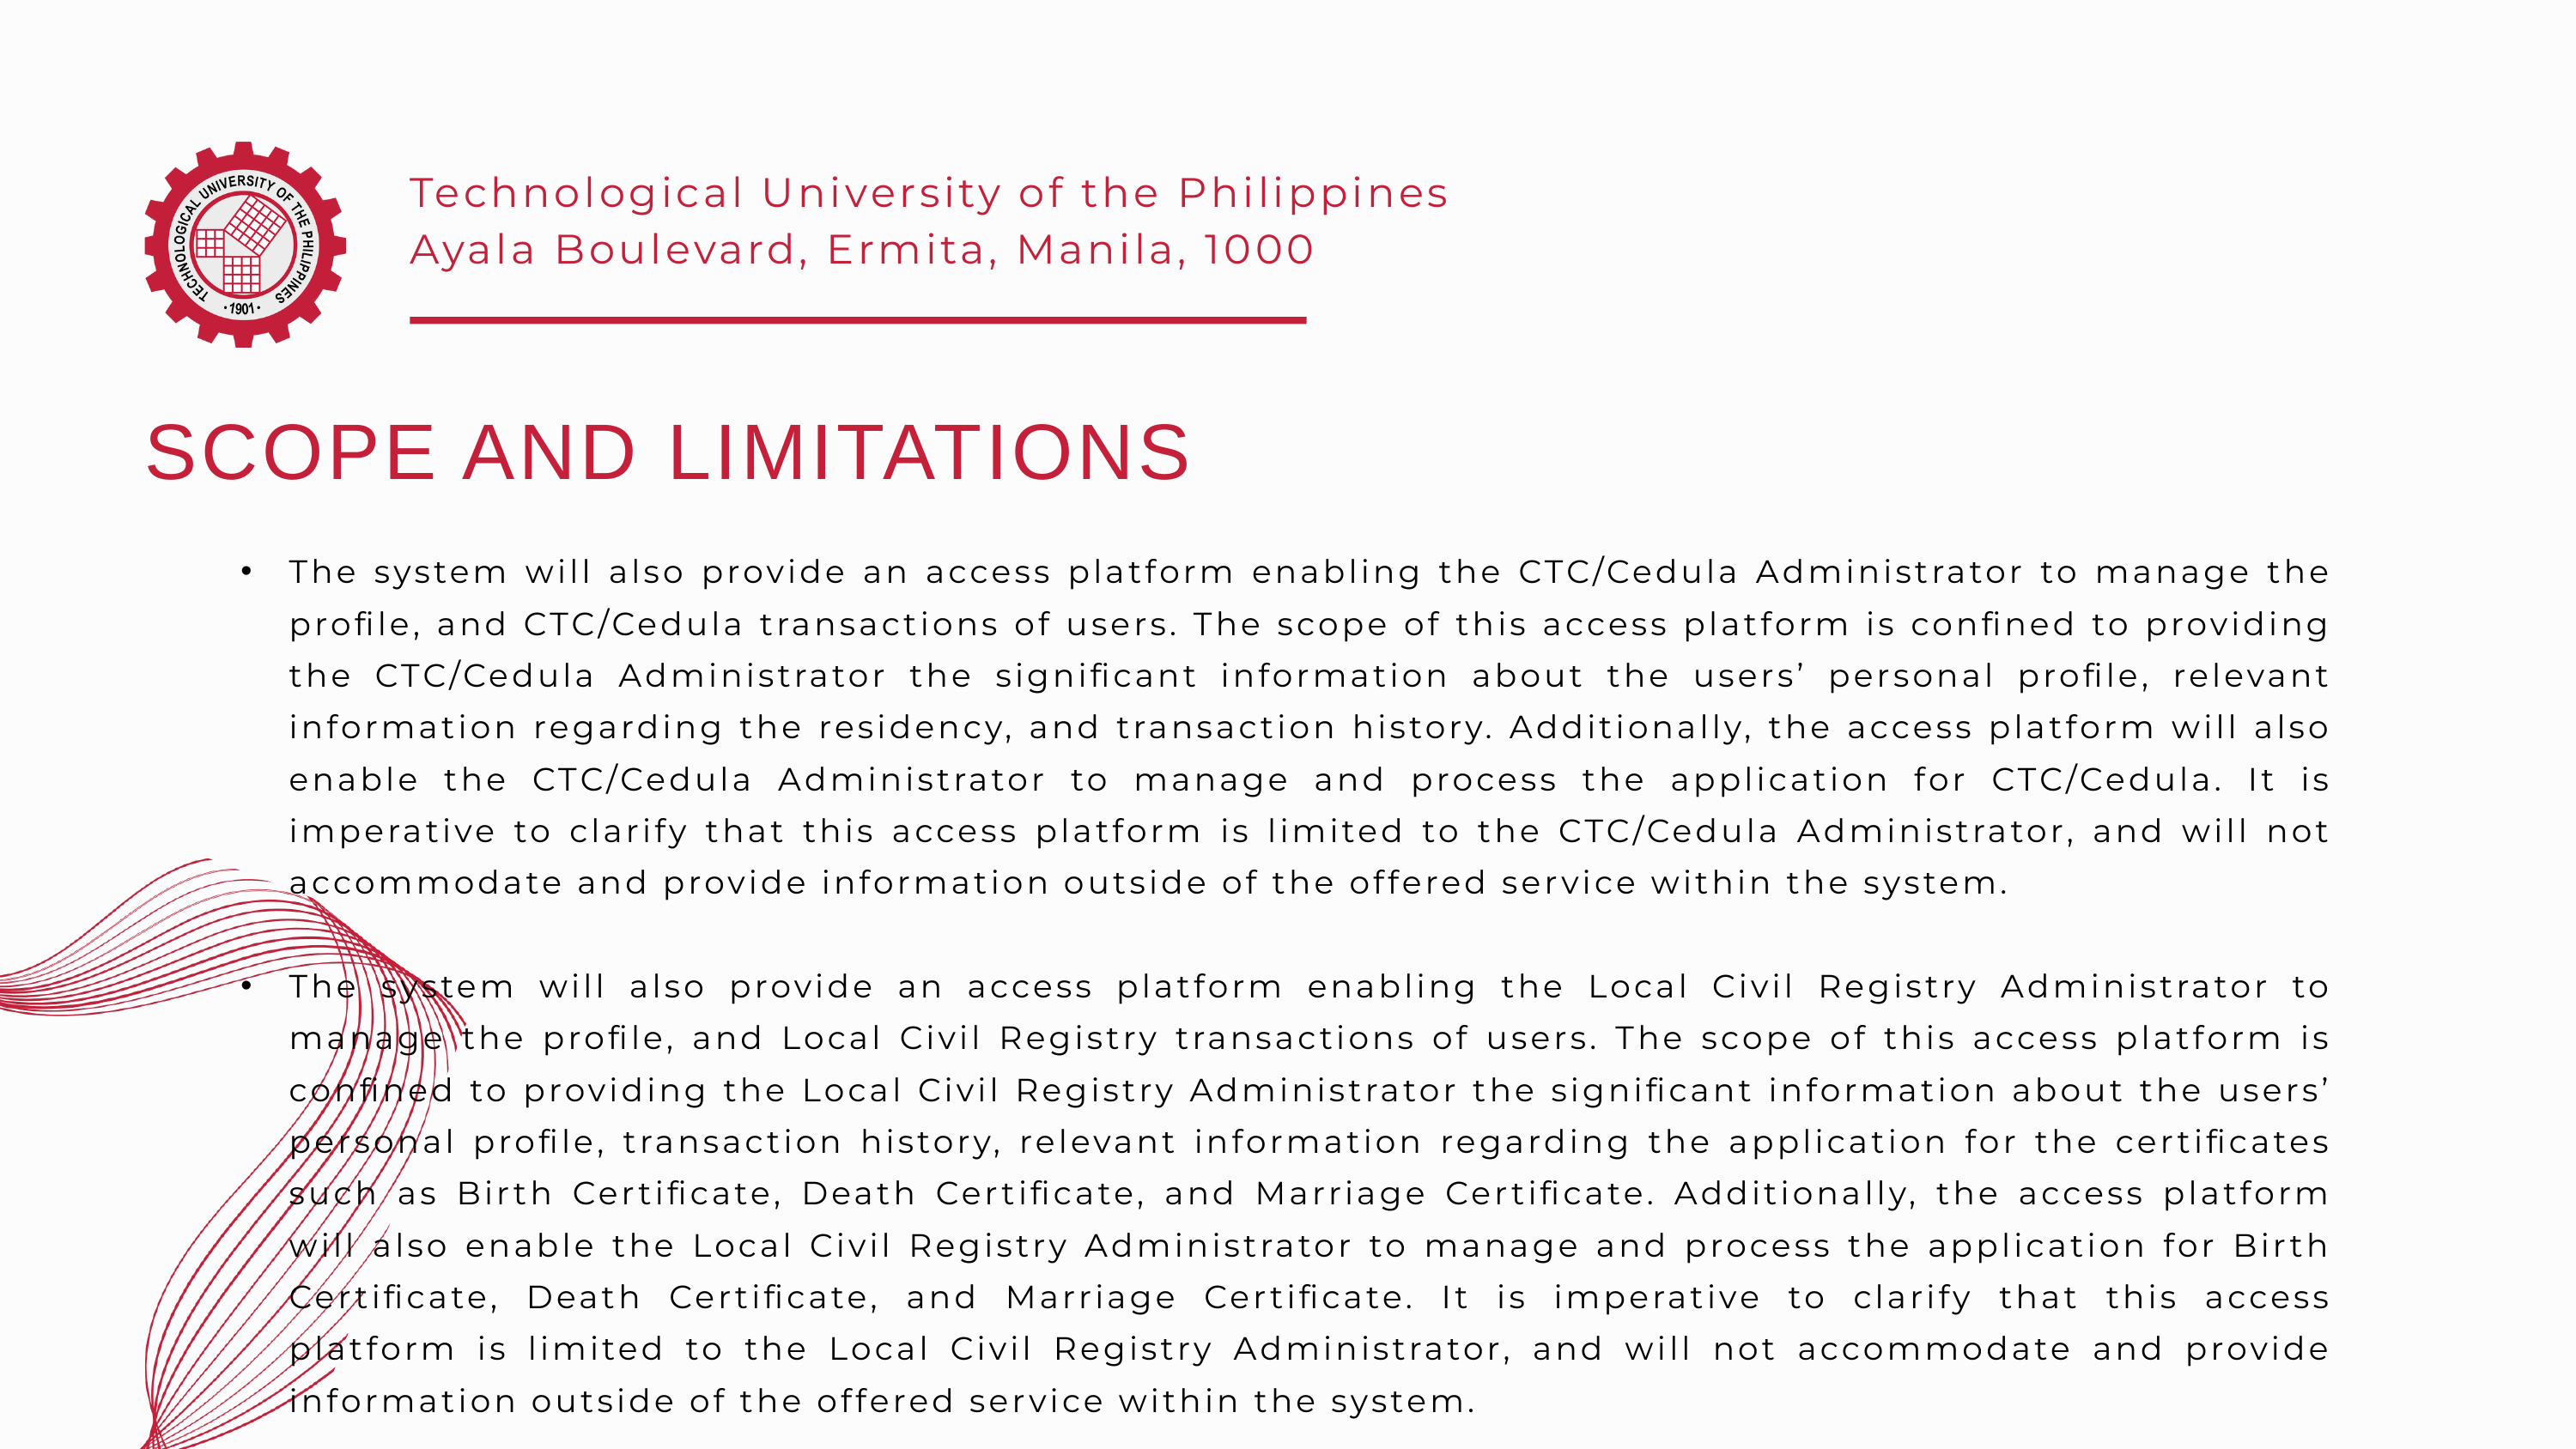

Technological University of the Philippines
Ayala Boulevard, Ermita, Manila, 1000

SCOPE AND LIMITATIONS
The system will also provide an access platform enabling the CTC/Cedula Administrator to manage the profile, and CTC/Cedula transactions of users. The scope of this access platform is confined to providing the CTC/Cedula Administrator the significant information about the users’ personal profile, relevant information regarding the residency, and transaction history. Additionally, the access platform will also enable the CTC/Cedula Administrator to manage and process the application for CTC/Cedula. It is imperative to clarify that this access platform is limited to the CTC/Cedula Administrator, and will not accommodate and provide information outside of the offered service within the system.

The system will also provide an access platform enabling the Local Civil Registry Administrator to manage the profile, and Local Civil Registry transactions of users. The scope of this access platform is confined to providing the Local Civil Registry Administrator the significant information about the users’ personal profile, transaction history, relevant information regarding the application for the certificates such as Birth Certificate, Death Certificate, and Marriage Certificate. Additionally, the access platform will also enable the Local Civil Registry Administrator to manage and process the application for Birth Certificate, Death Certificate, and Marriage Certificate. It is imperative to clarify that this access platform is limited to the Local Civil Registry Administrator, and will not accommodate and provide information outside of the offered service within the system.